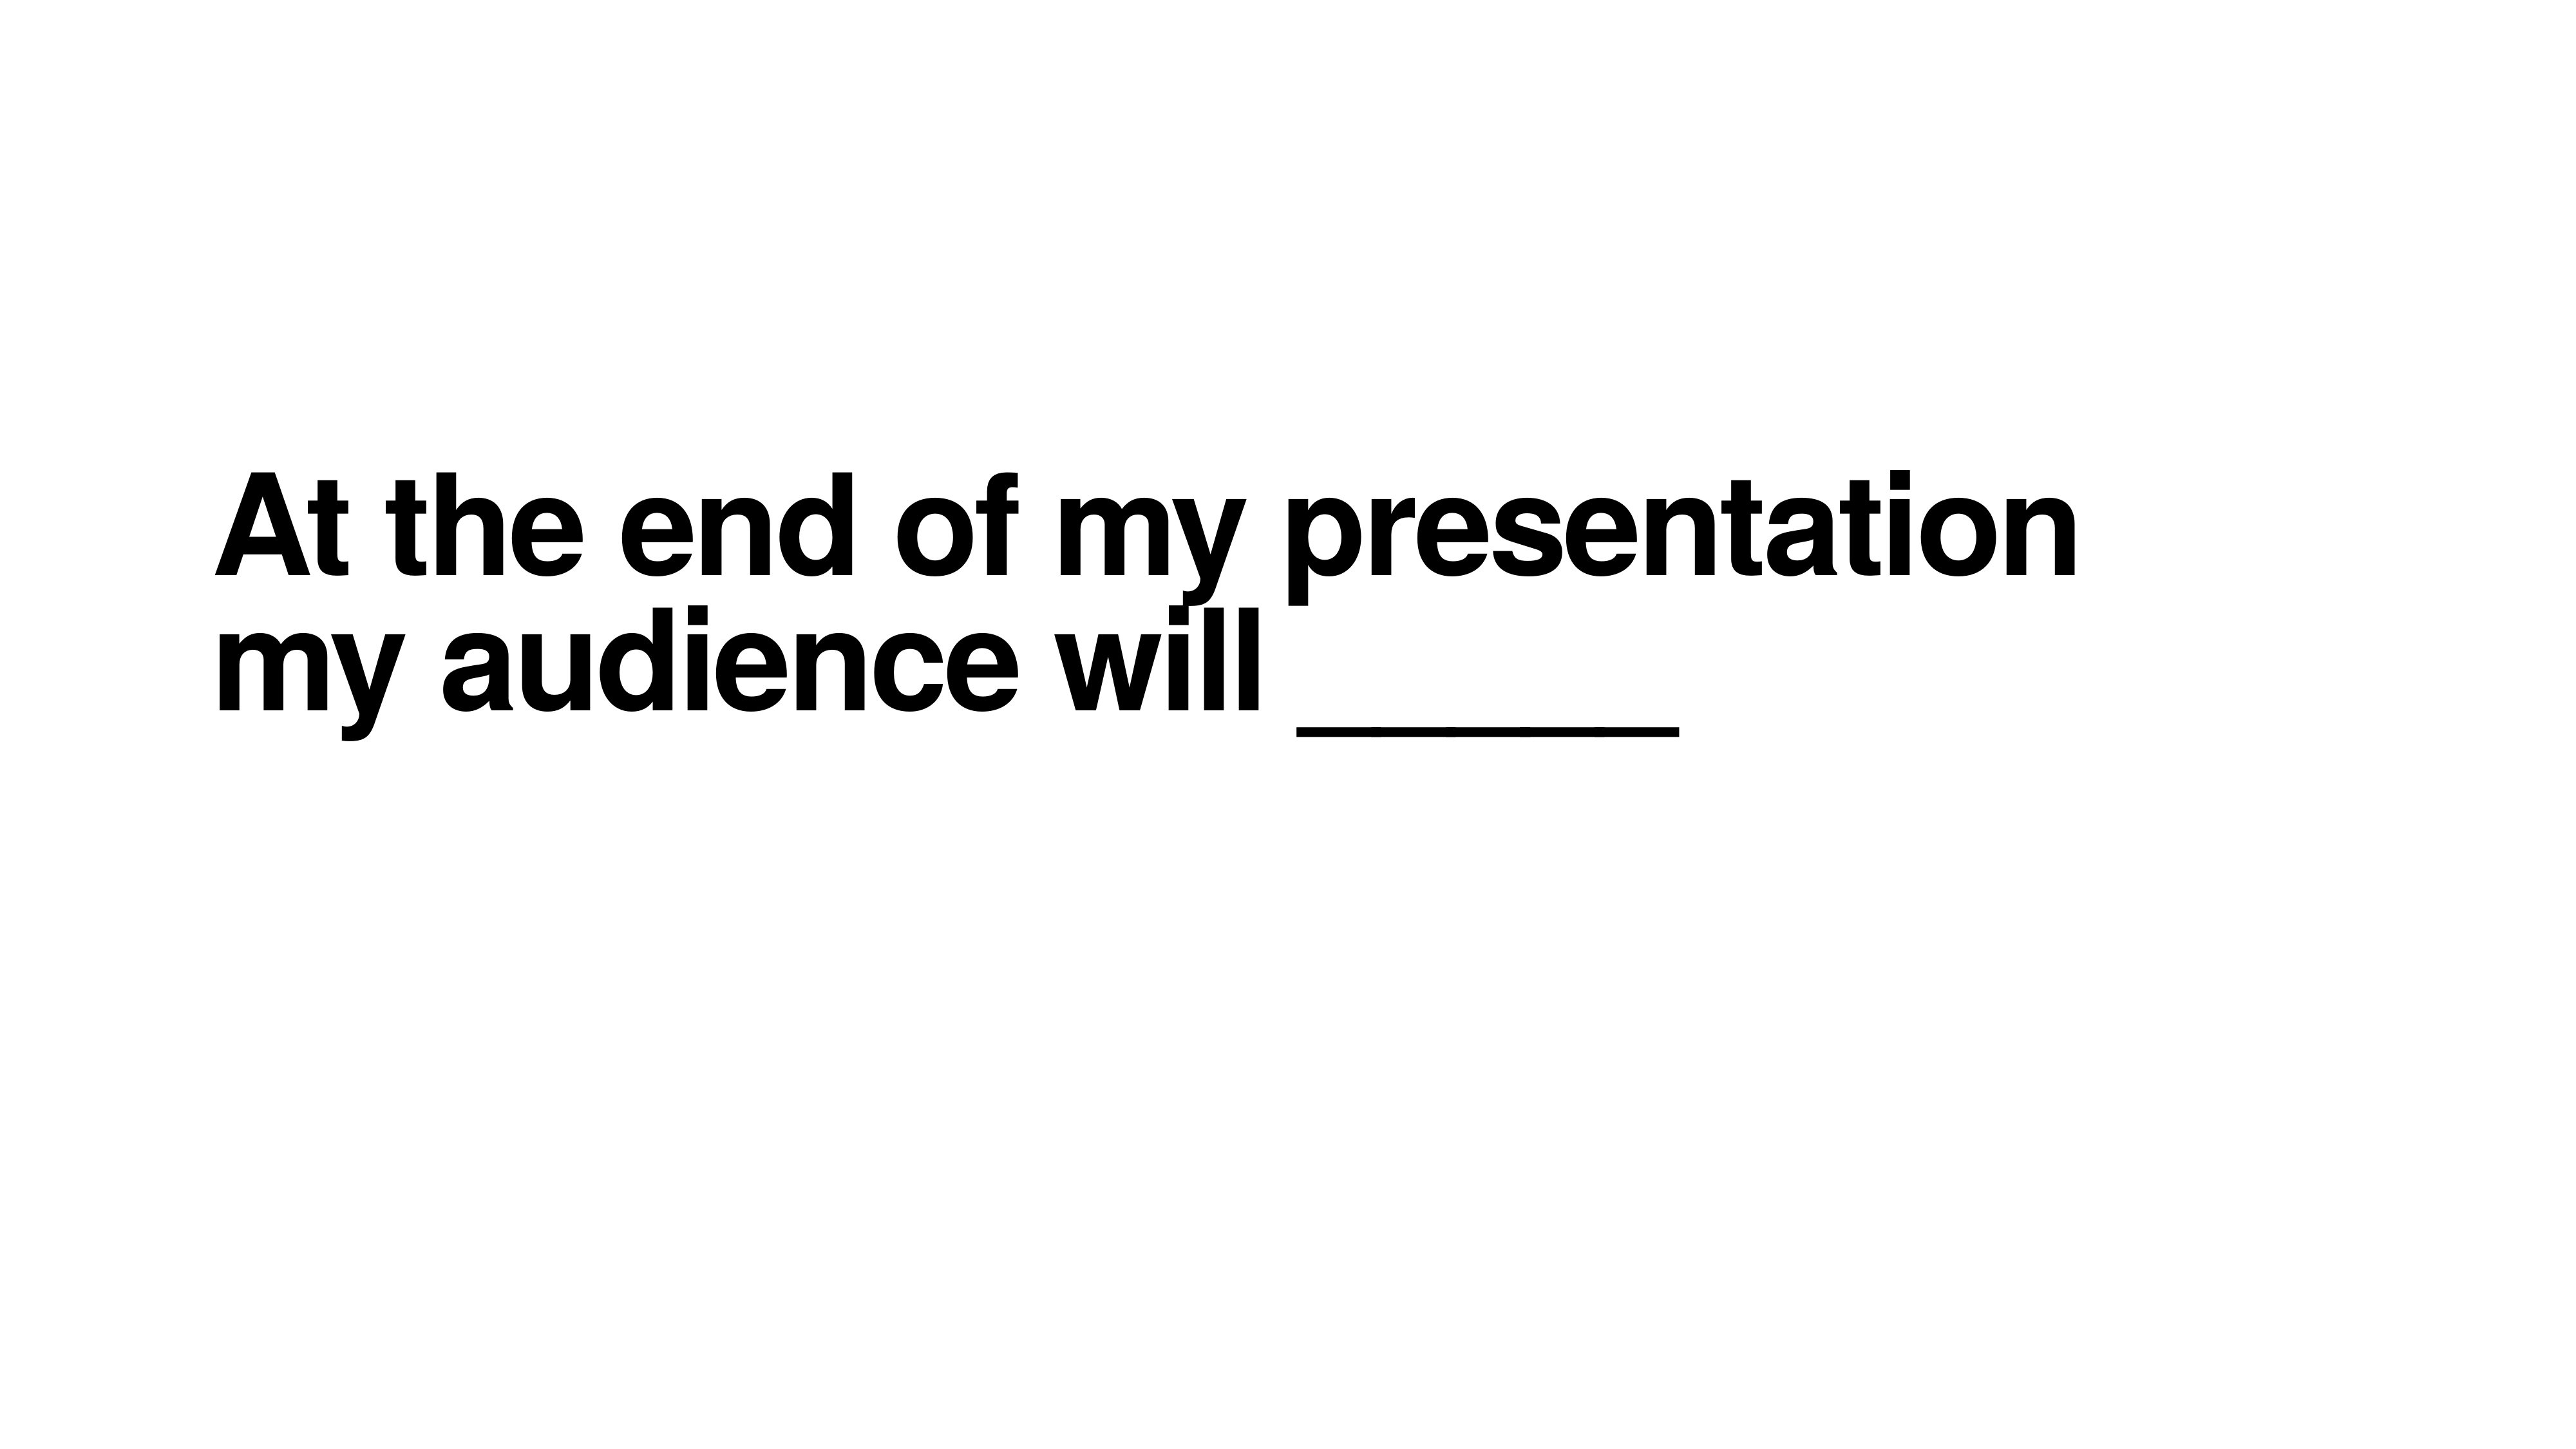

# At the end of my presentation
my audience will _____